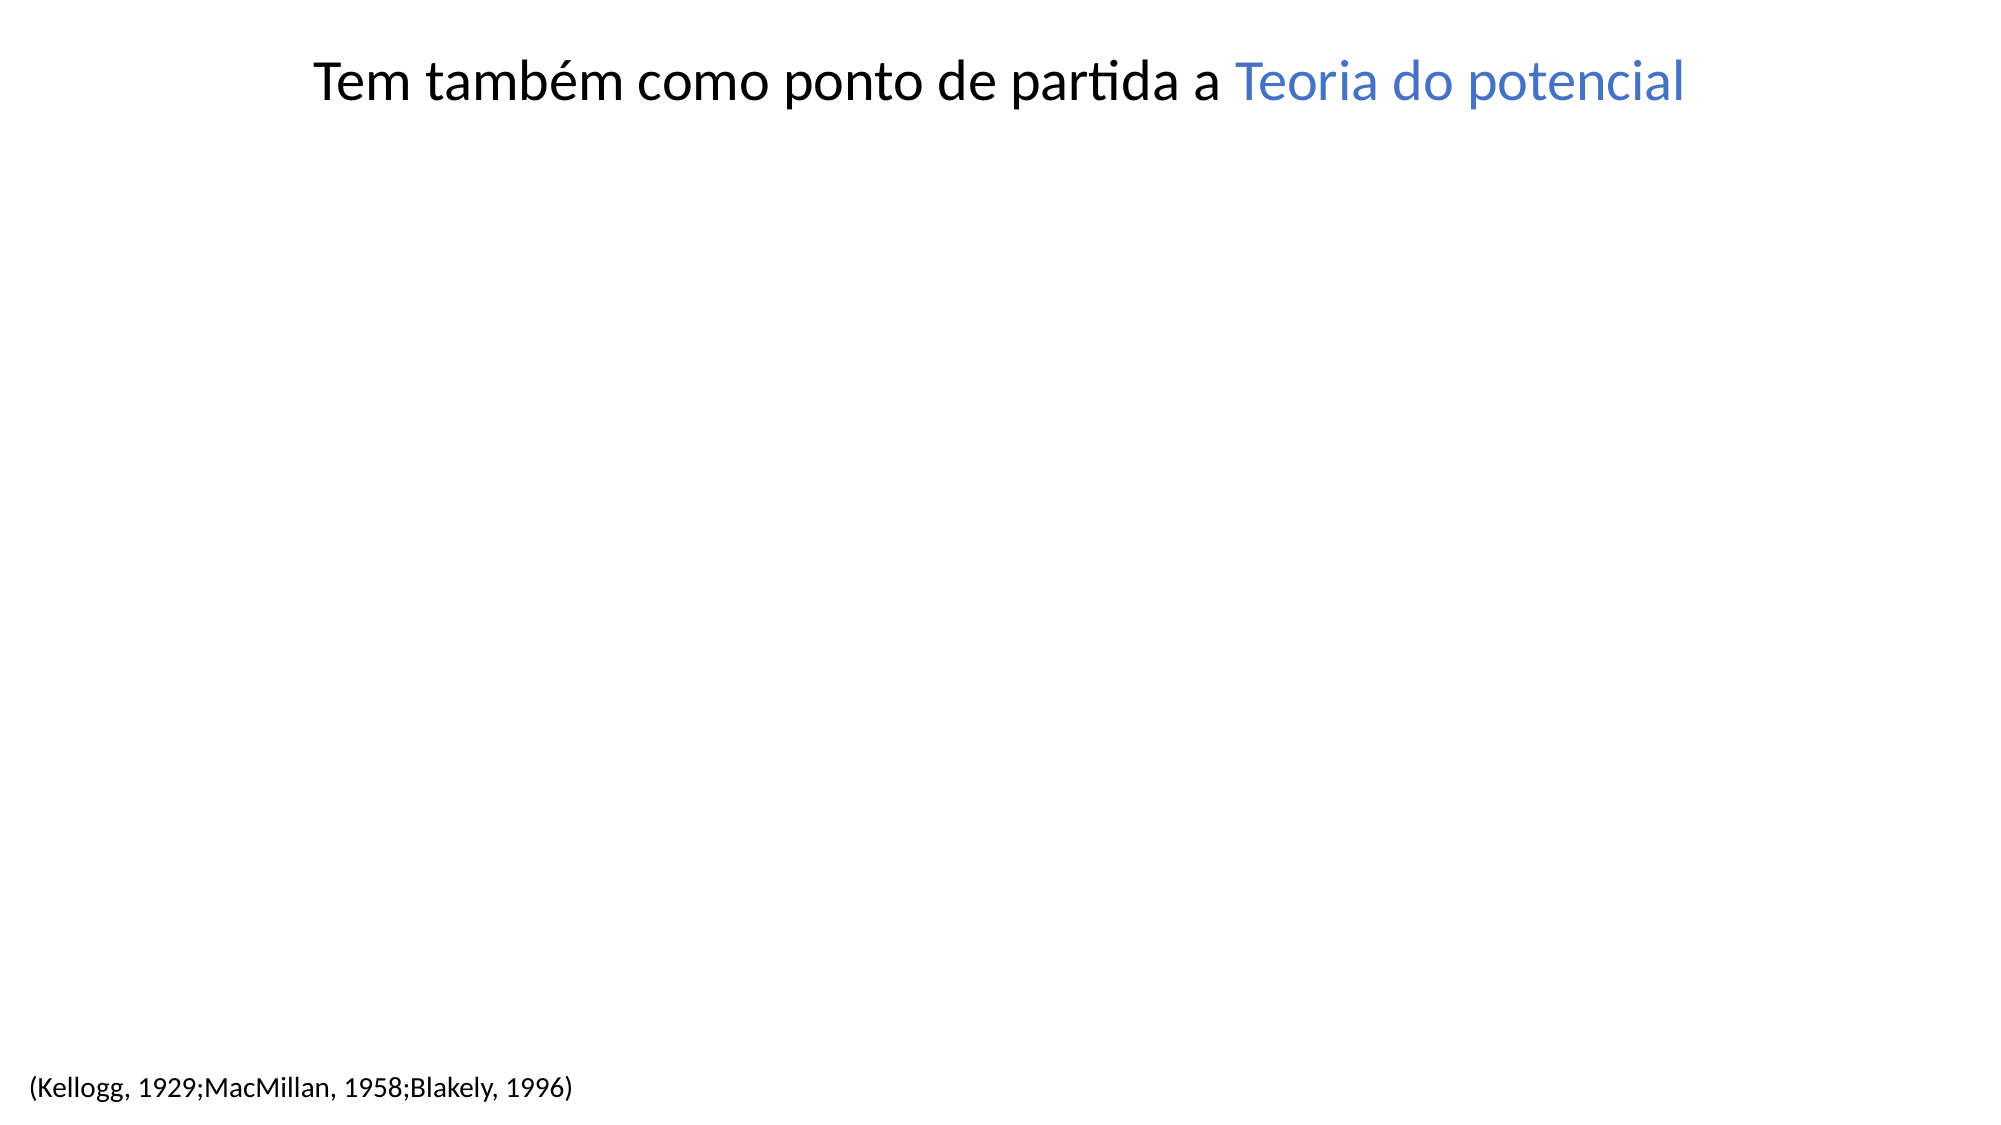

Tem também como ponto de partida a Teoria do potencial

(Kellogg, 1929;MacMillan, 1958;Blakely, 1996)